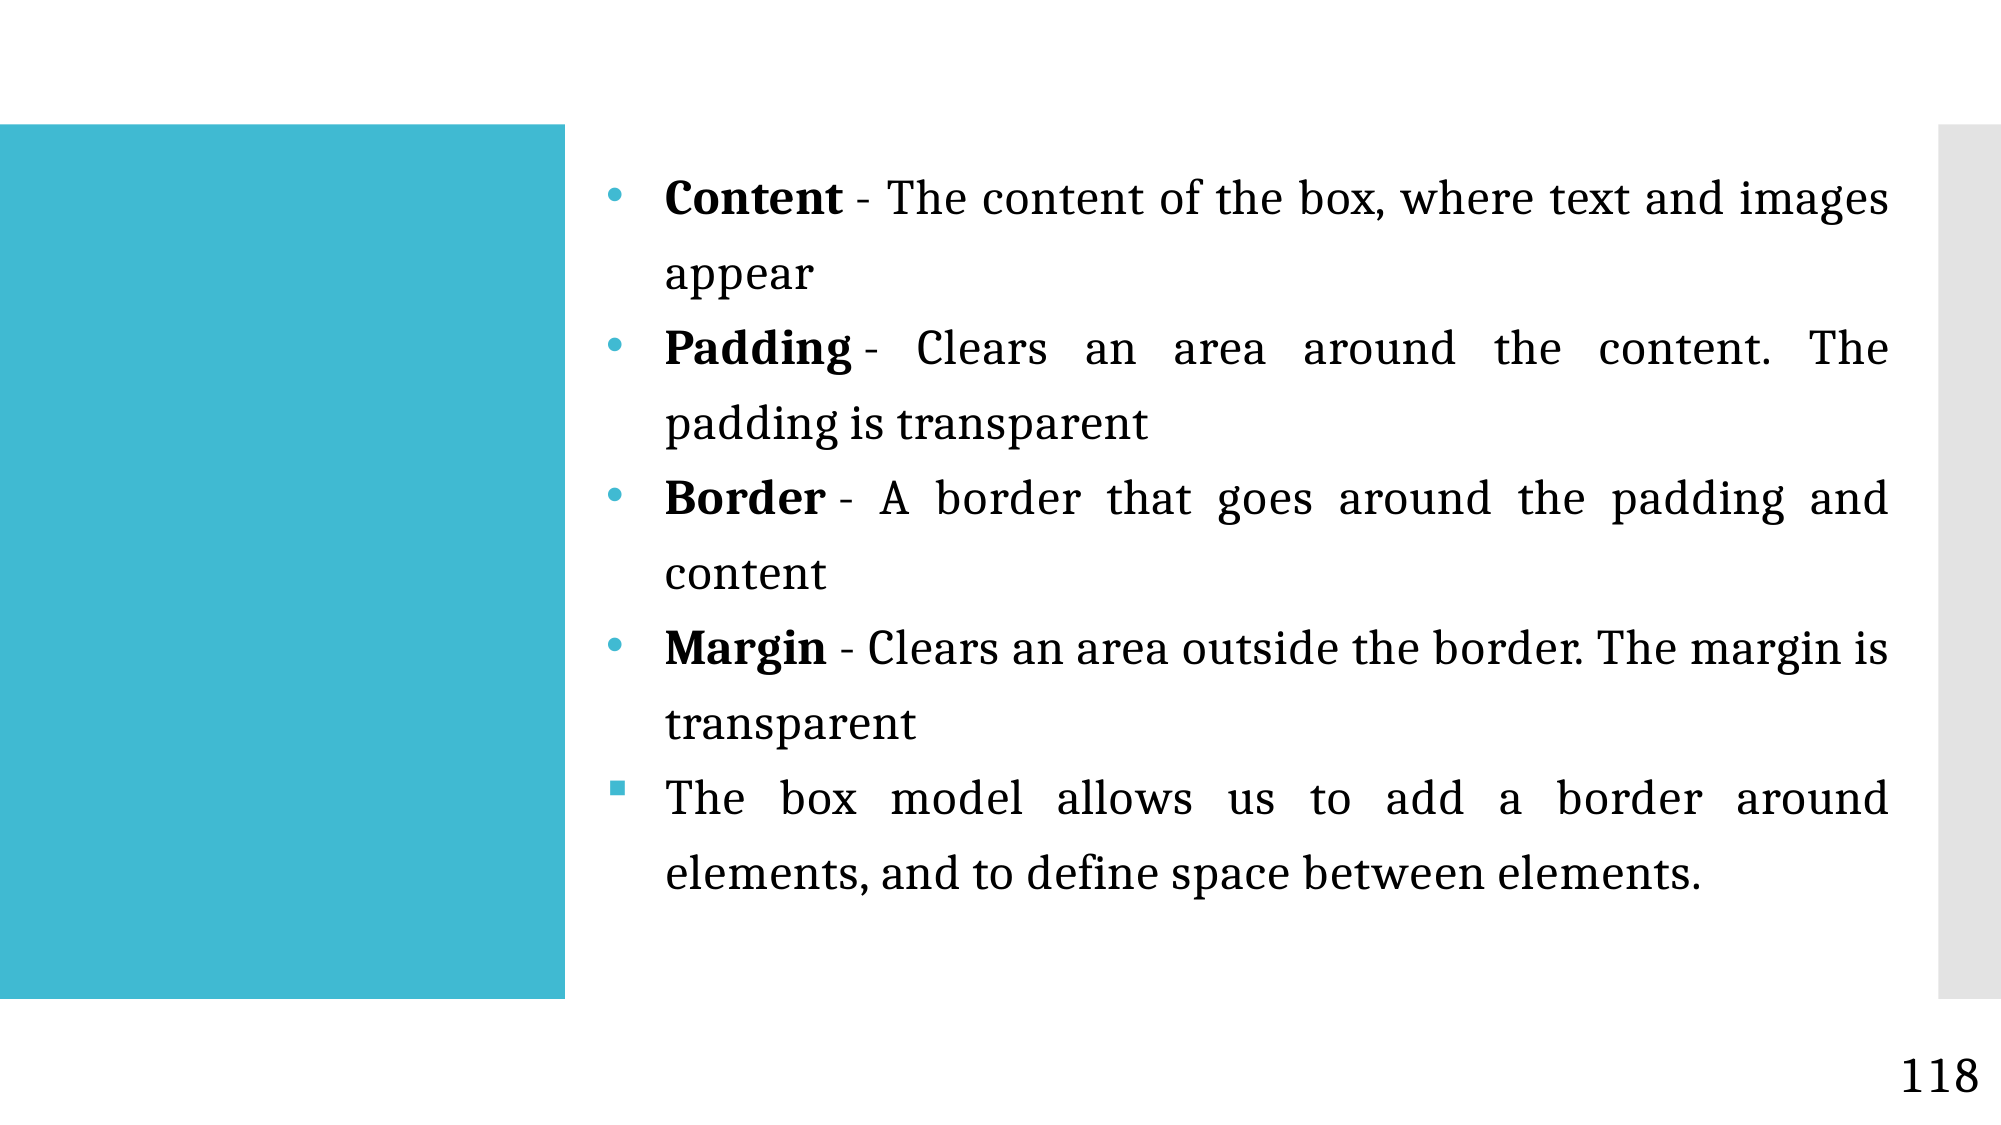

Content - The content of the box, where text and images appear
Padding - Clears an area around the content. The padding is transparent
Border - A border that goes around the padding and content
Margin - Clears an area outside the border. The margin is transparent
The box model allows us to add a border around elements, and to define space between elements.

#
118